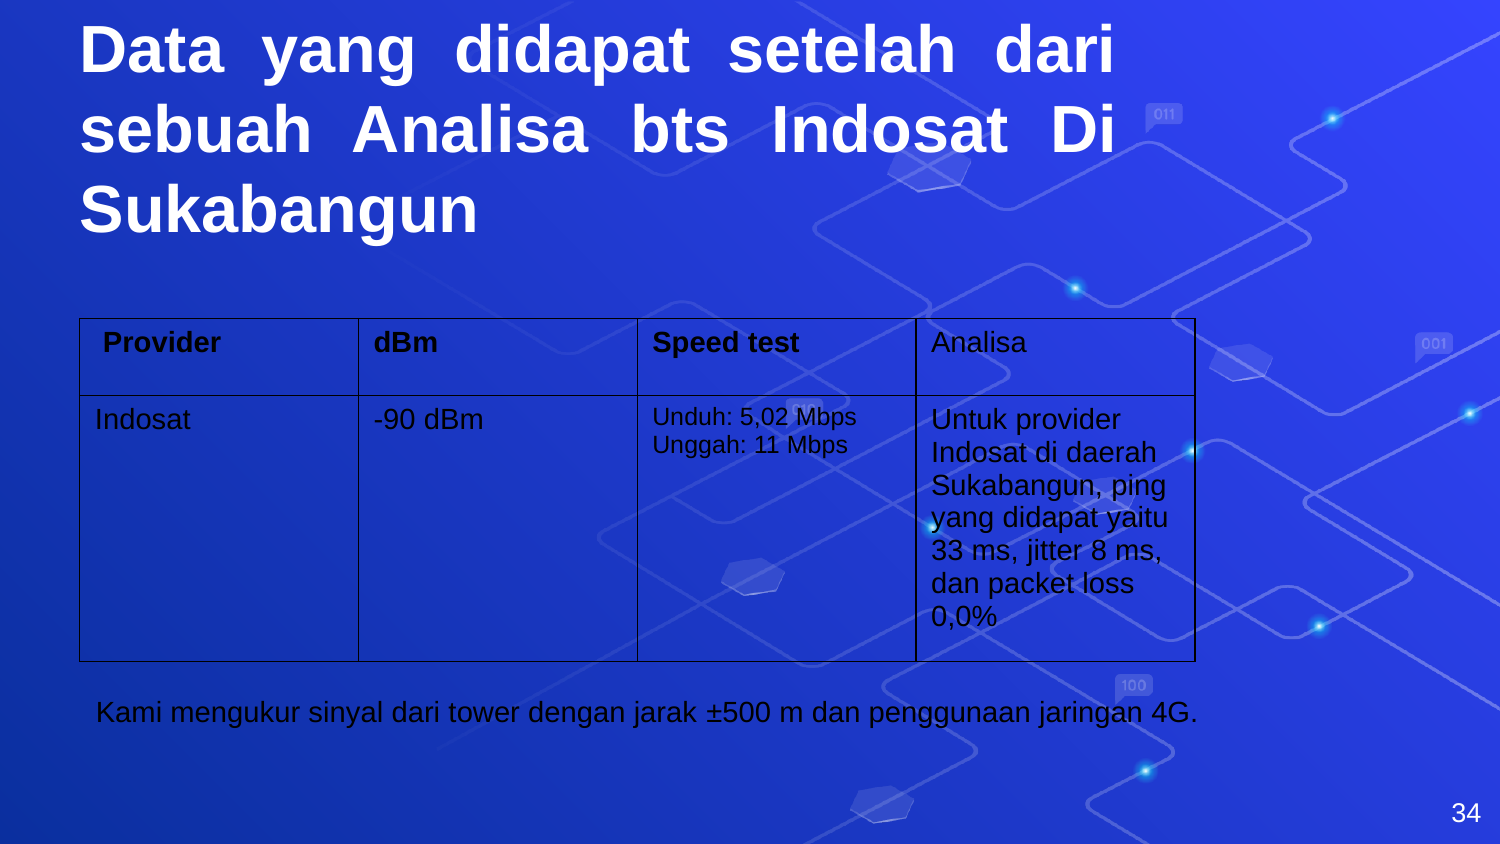

Data yang didapat setelah dari sebuah Analisa bts Indosat Di Sukabangun
| Provider | dBm | Speed test | Analisa |
| --- | --- | --- | --- |
| Indosat | -90 dBm | Unduh: 5,02 Mbps Unggah: 11 Mbps | Untuk provider Indosat di daerah Sukabangun, ping yang didapat yaitu 33 ms, jitter 8 ms, dan packet loss 0,0% |
Kami mengukur sinyal dari tower dengan jarak ±500 m dan penggunaan jaringan 4G.
34